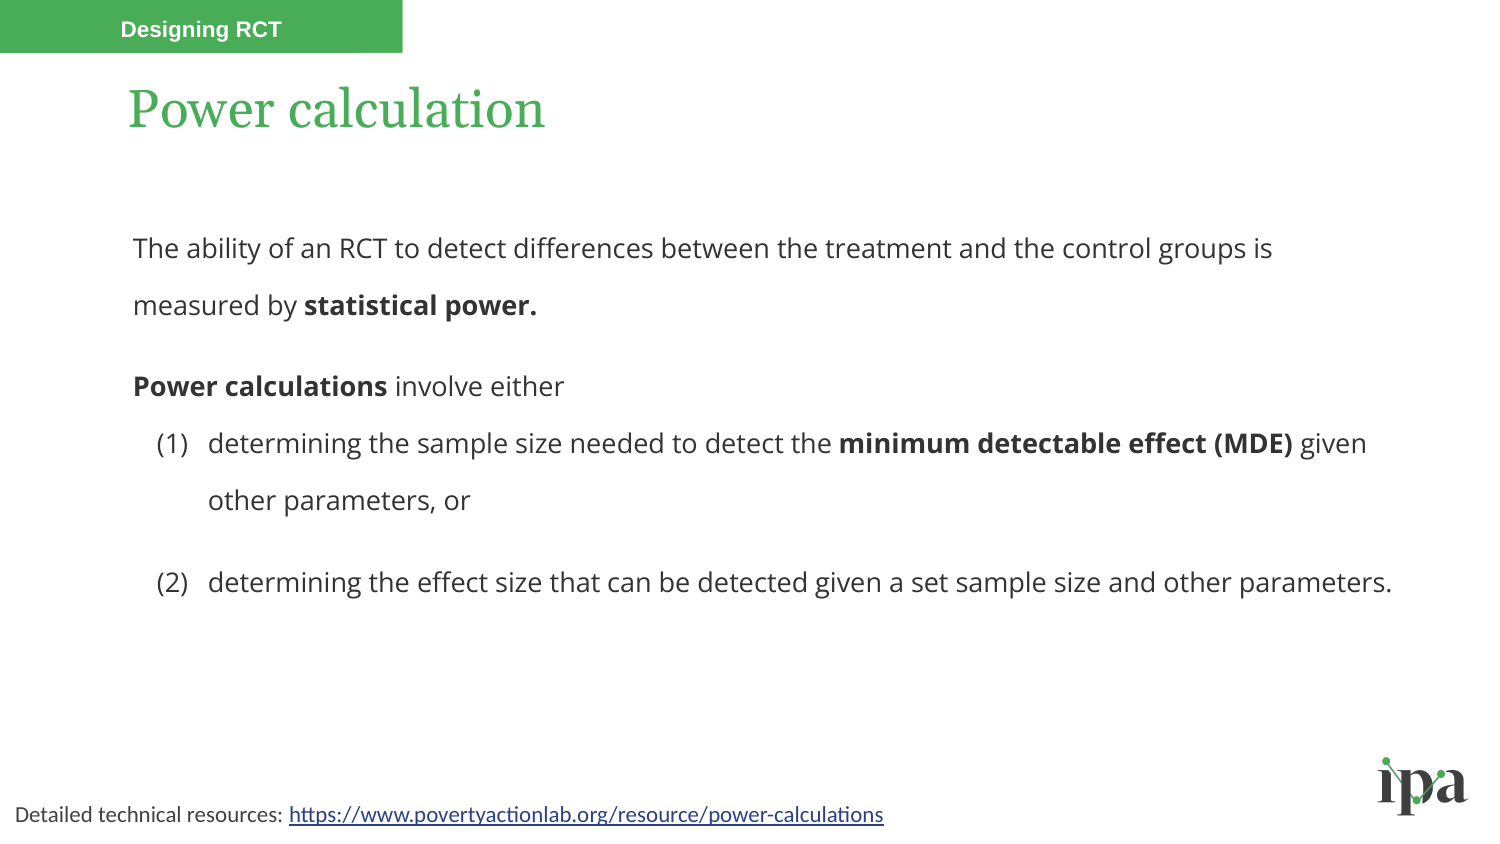

When RCT
Designing RCT
# Power calculation
The ability of an RCT to detect differences between the treatment and the control groups is measured by statistical power.
Power calculations involve either
determining the sample size needed to detect the minimum detectable effect (MDE) given other parameters, or
determining the effect size that can be detected given a set sample size and other parameters.

Detailed technical resources: https://www.povertyactionlab.org/resource/power-calculations